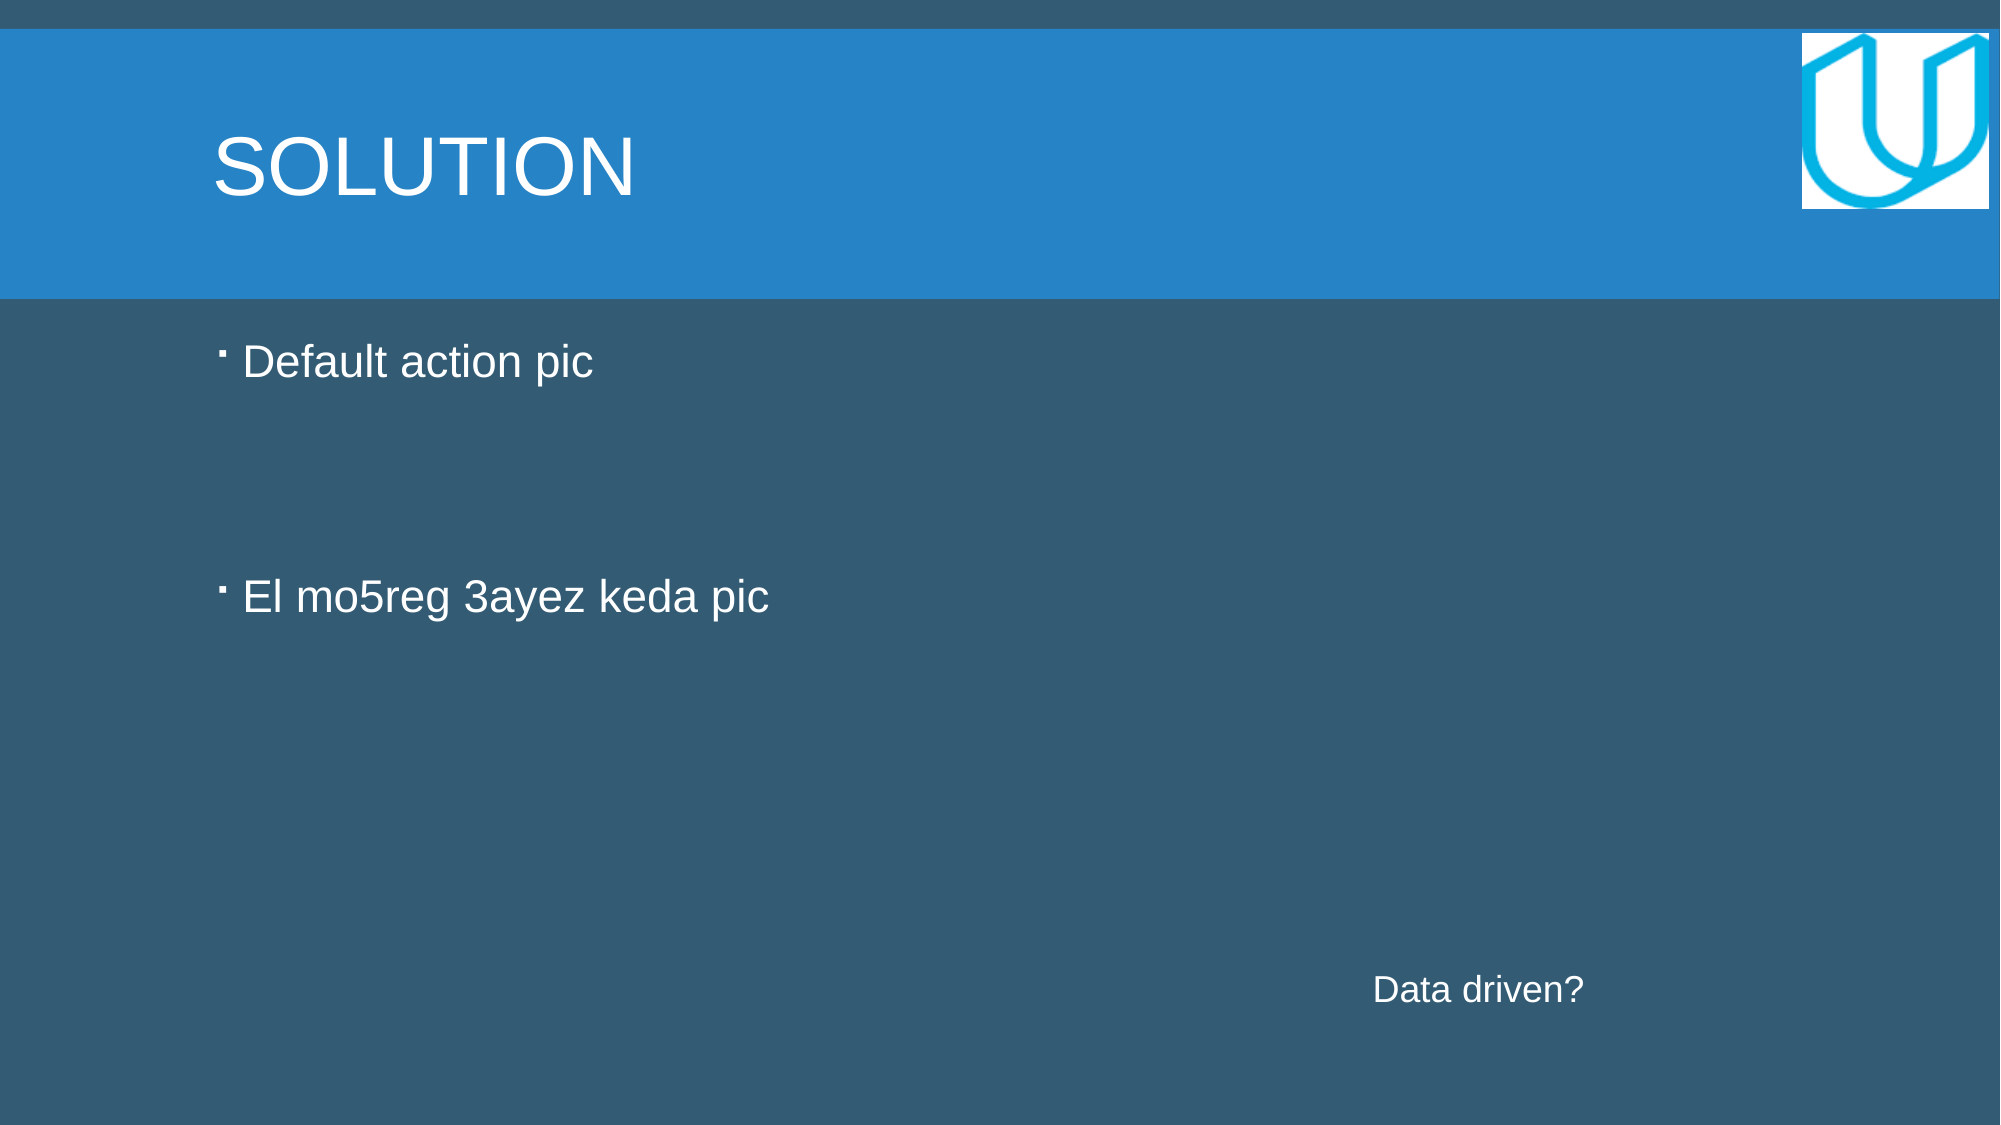

# Solution
Default action pic

El mo5reg 3ayez keda pic

Data driven?